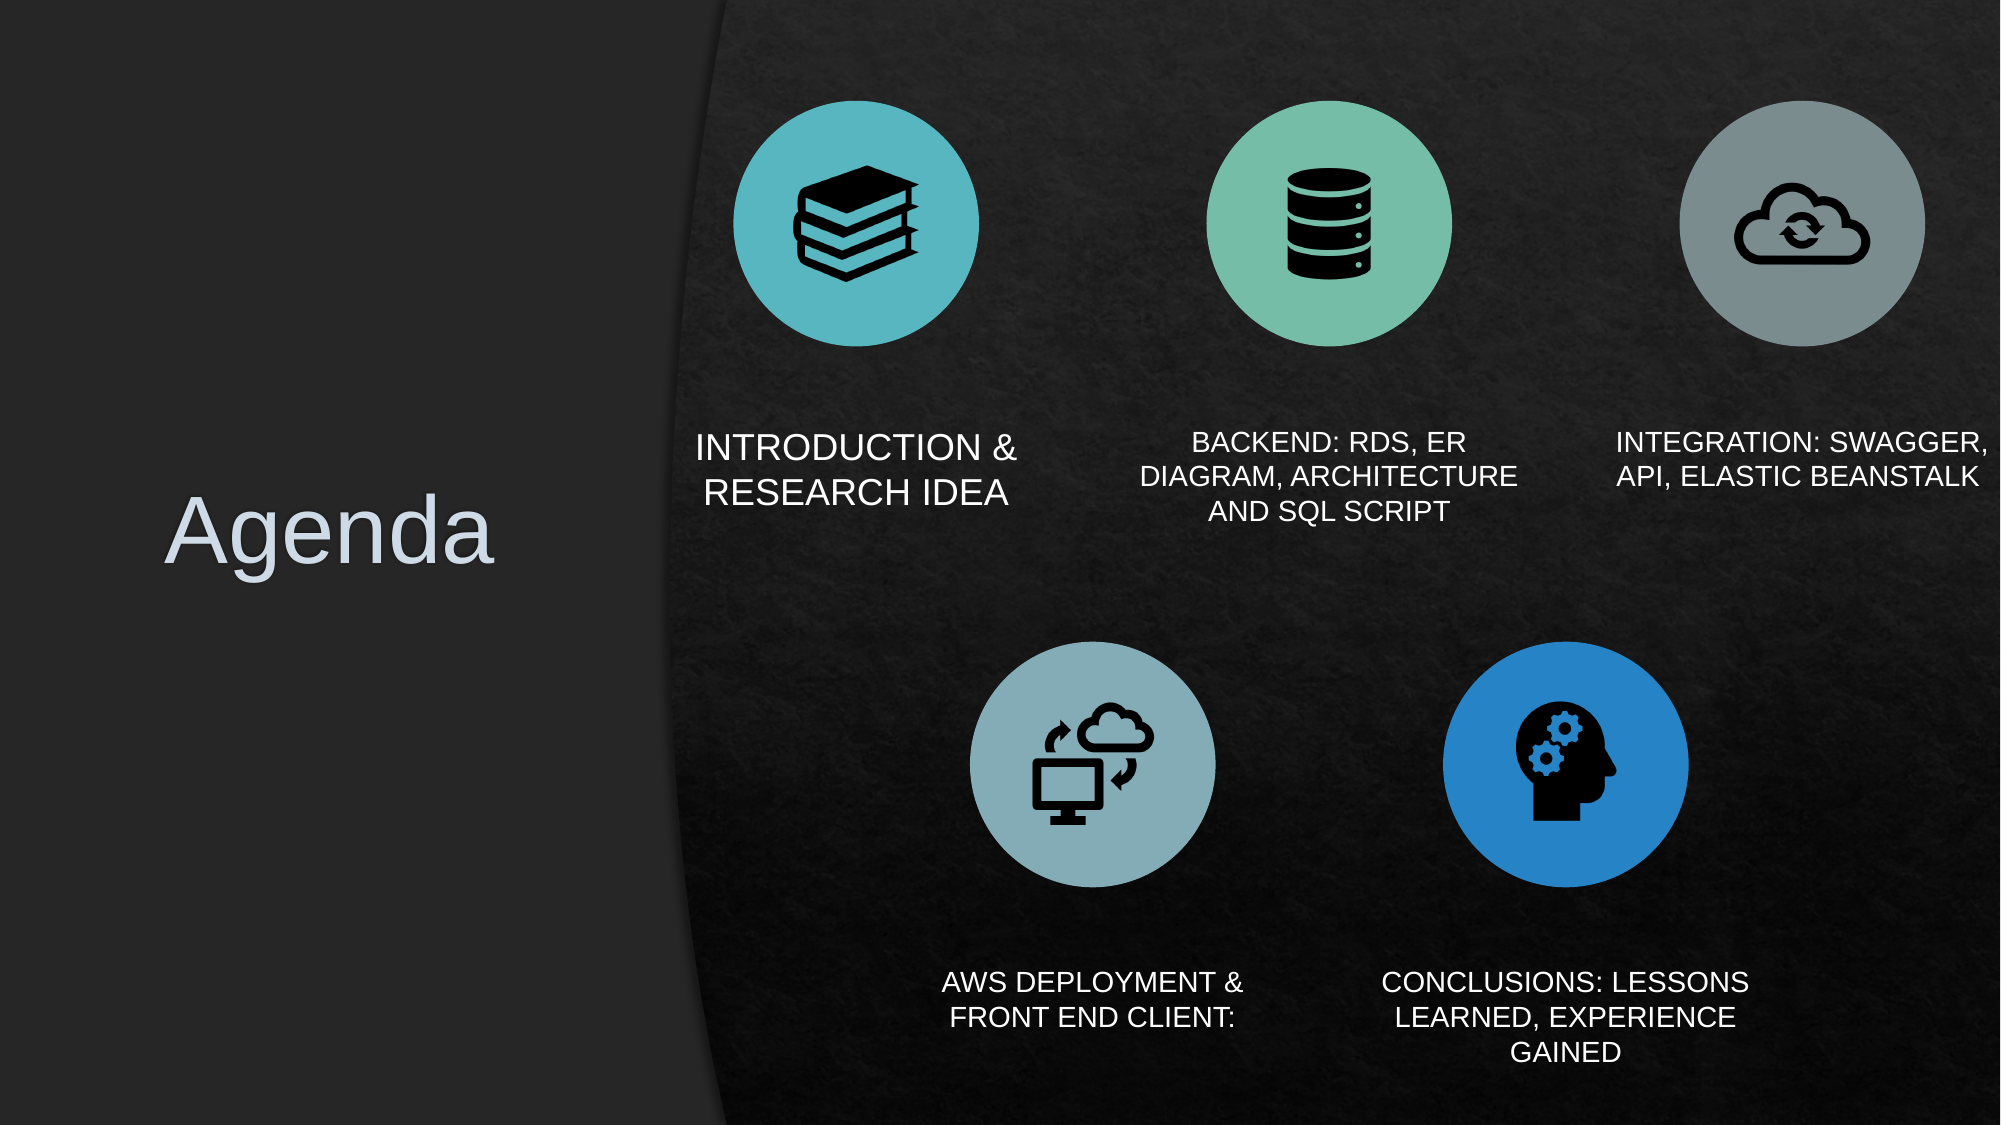

Introduction & Research IDEA
BackEnd: RDS, ER Diagram, Architecture and SQL Script
Integration: Swagger, API, Elastic Beanstalk
AWS Deployment & Front End Client:
Conclusions: Lessons learned, Experience Gained
# Agenda